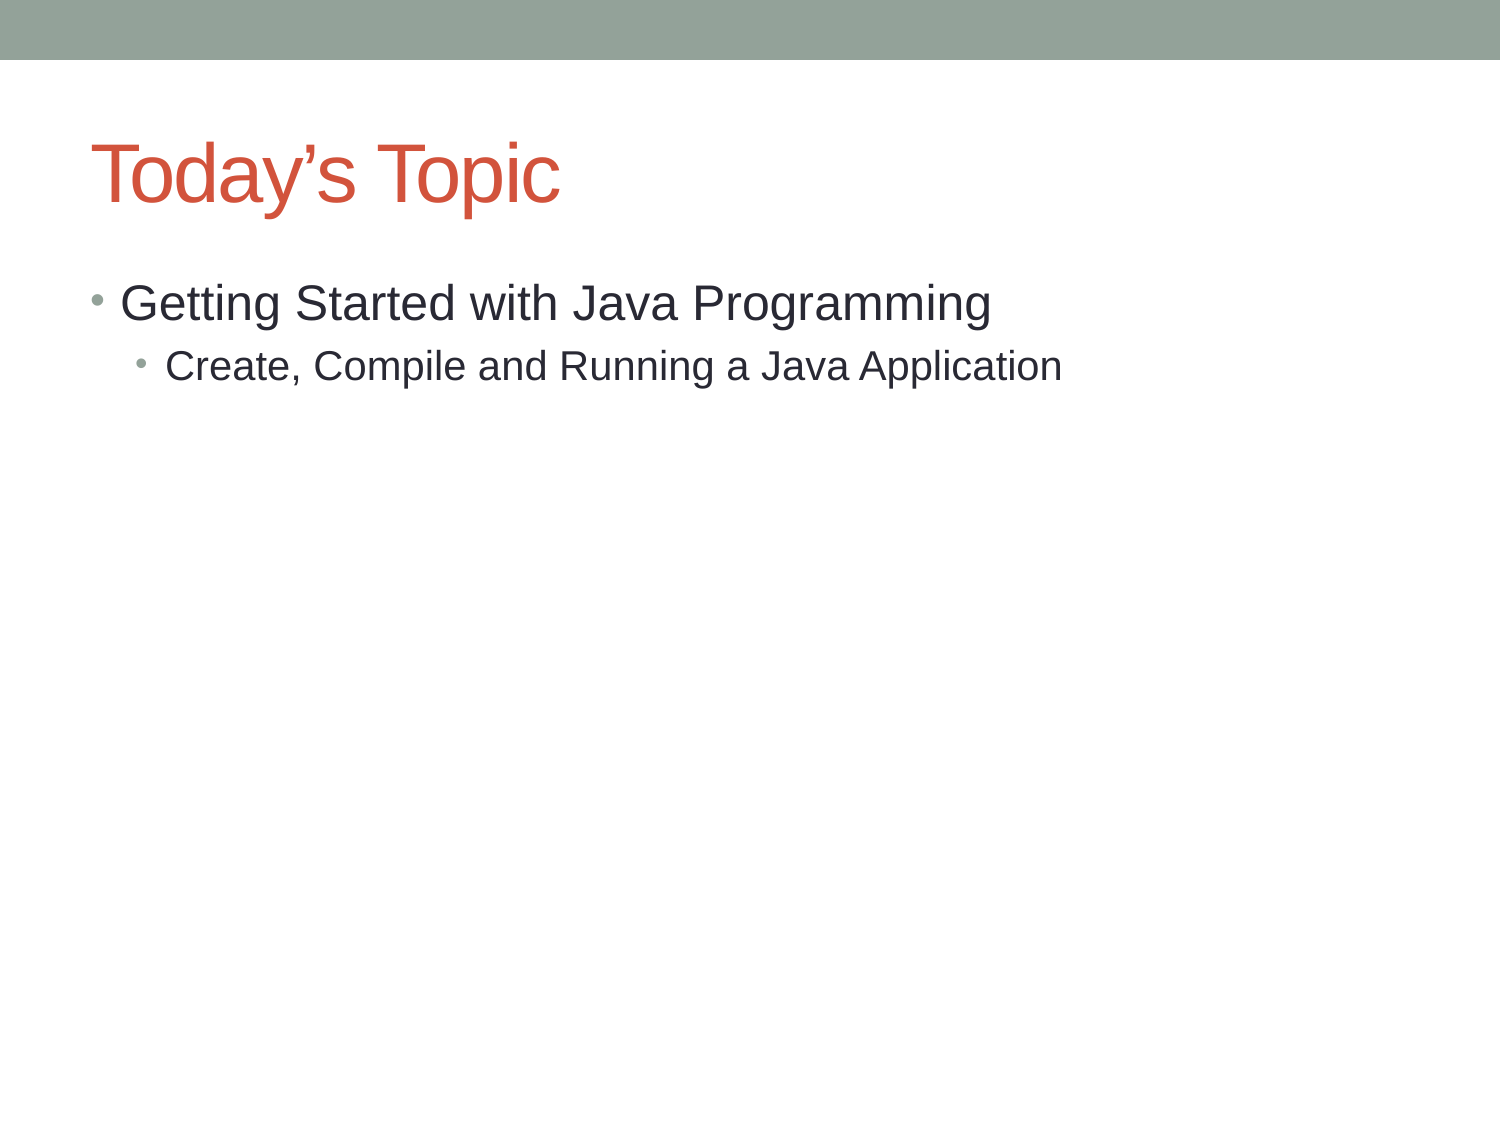

# Today’s Topic
Getting Started with Java Programming
Create, Compile and Running a Java Application